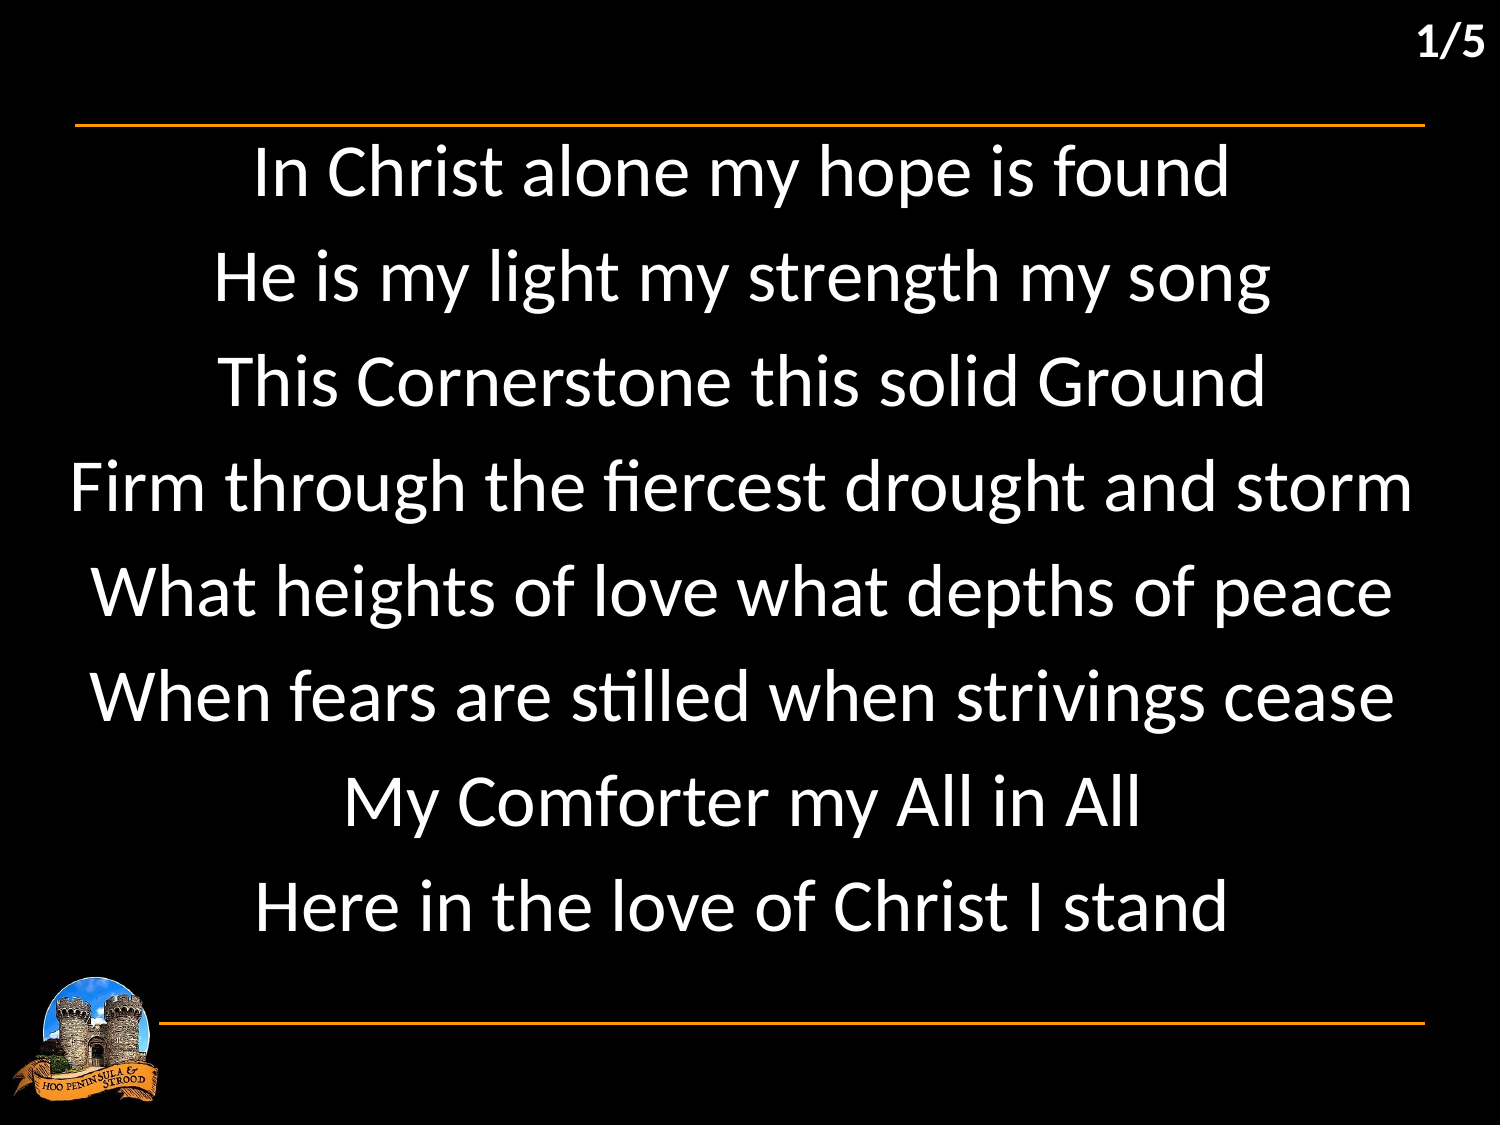

1/5
In Christ alone my hope is found
He is my light my strength my song
This Cornerstone this solid Ground
Firm through the fiercest drought and storm
What heights of love what depths of peace
When fears are stilled when strivings cease
My Comforter my All in All
Here in the love of Christ I stand